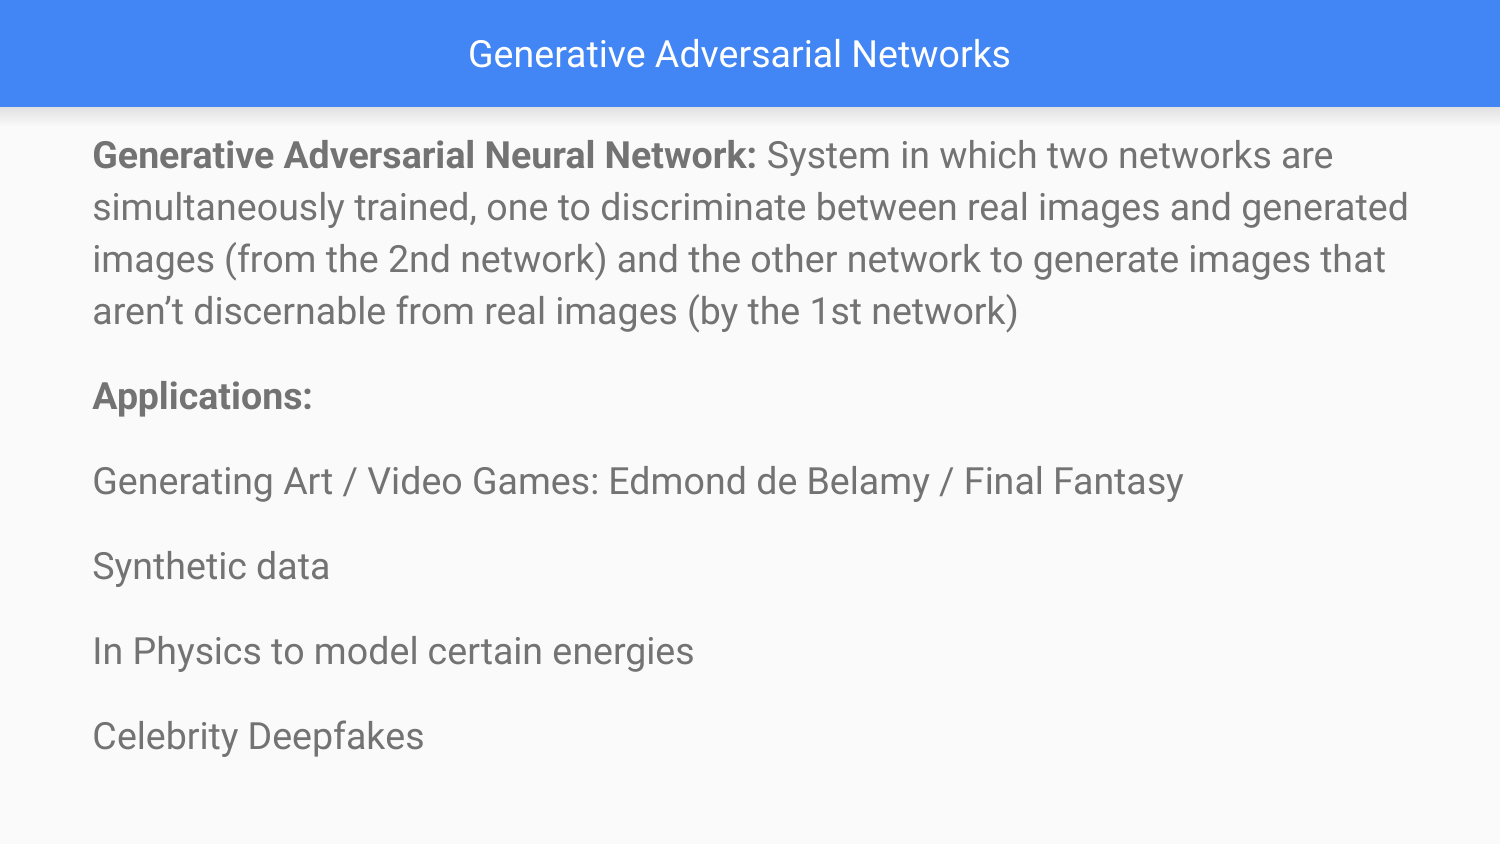

# Generative Adversarial Networks
Generative Adversarial Neural Network: System in which two networks are simultaneously trained, one to discriminate between real images and generated images (from the 2nd network) and the other network to generate images that aren’t discernable from real images (by the 1st network)
Applications:
Generating Art / Video Games: Edmond de Belamy / Final Fantasy
Synthetic data
In Physics to model certain energies
Celebrity Deepfakes